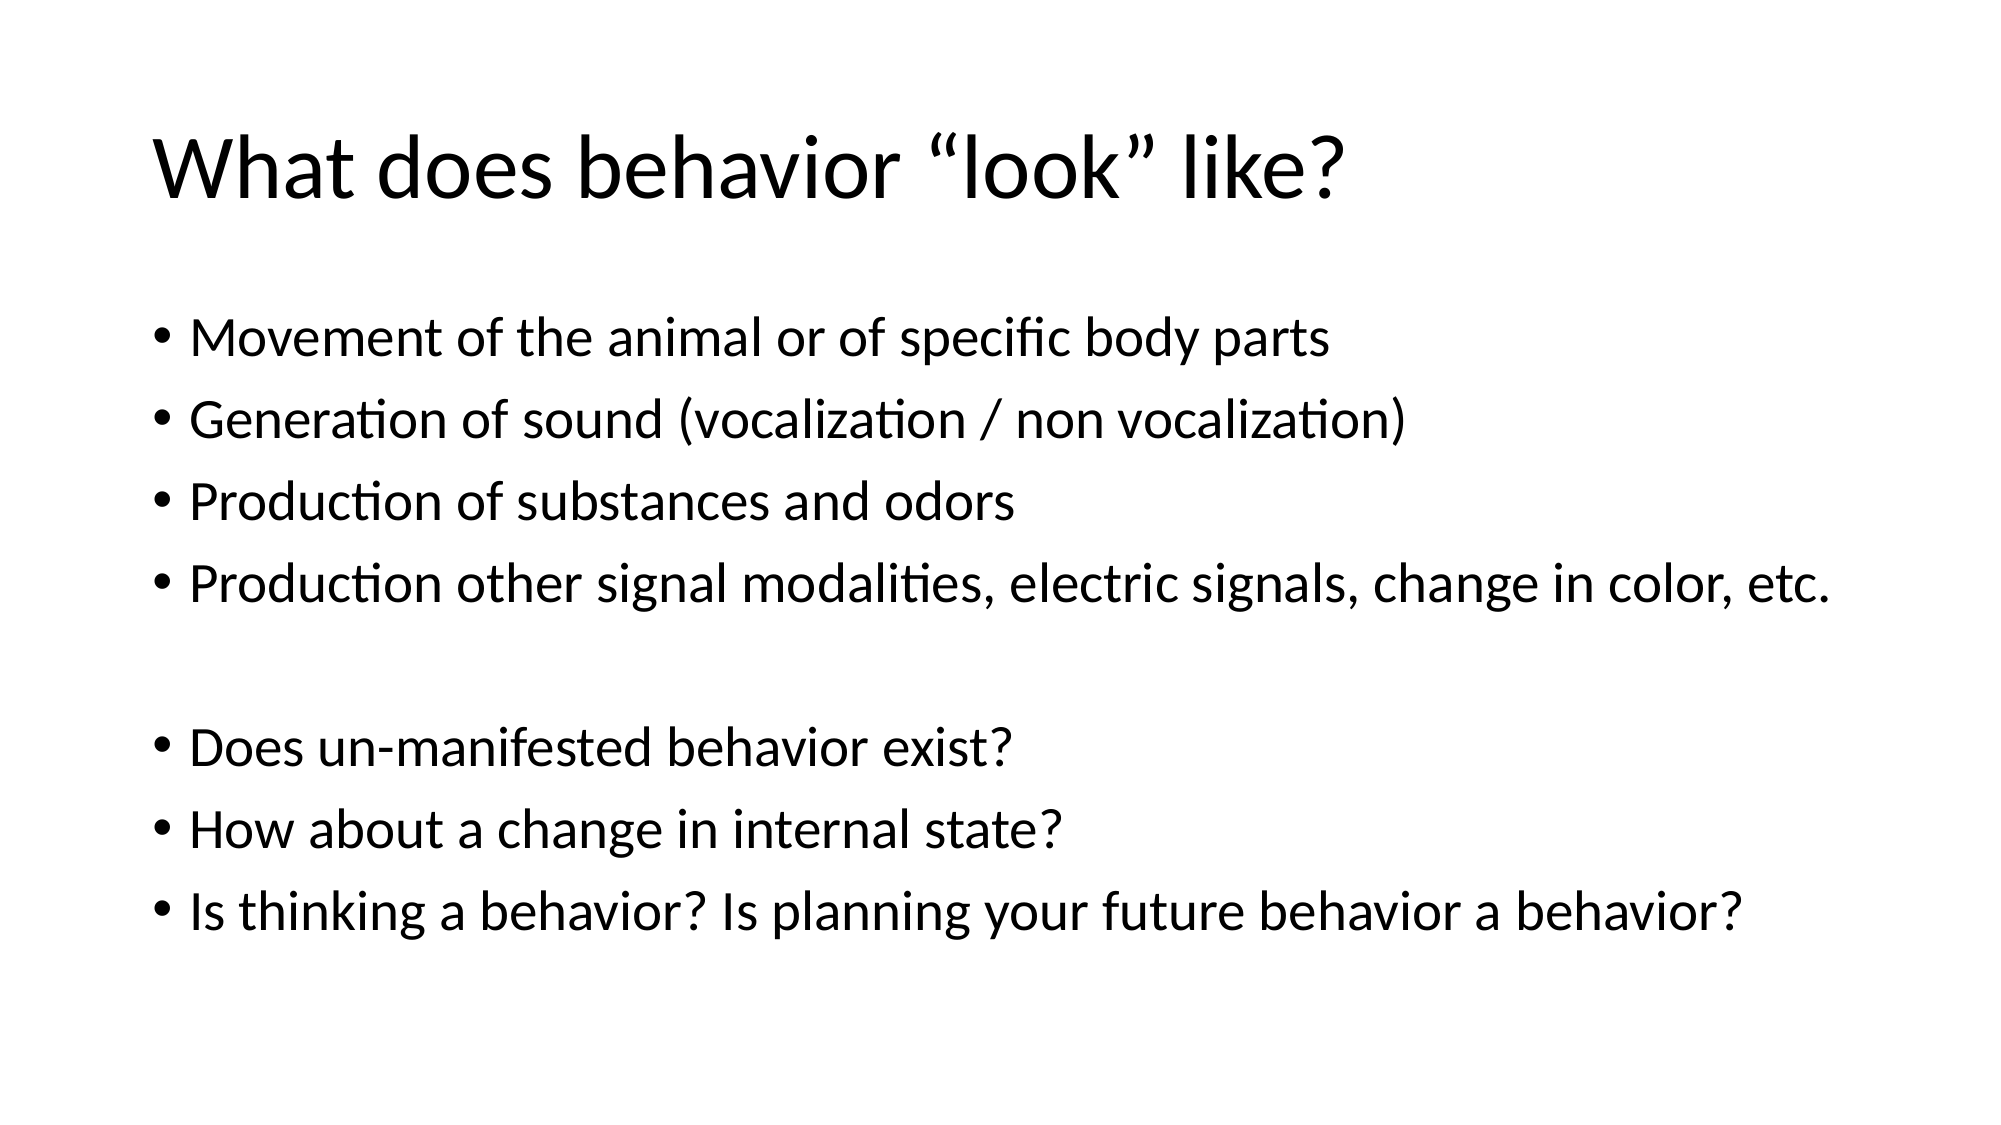

# What does behavior “look” like?
Movement of the animal or of specific body parts
Generation of sound (vocalization / non vocalization)
Production of substances and odors
Production other signal modalities, electric signals, change in color, etc.

Does un-manifested behavior exist?
How about a change in internal state?
Is thinking a behavior? Is planning your future behavior a behavior?